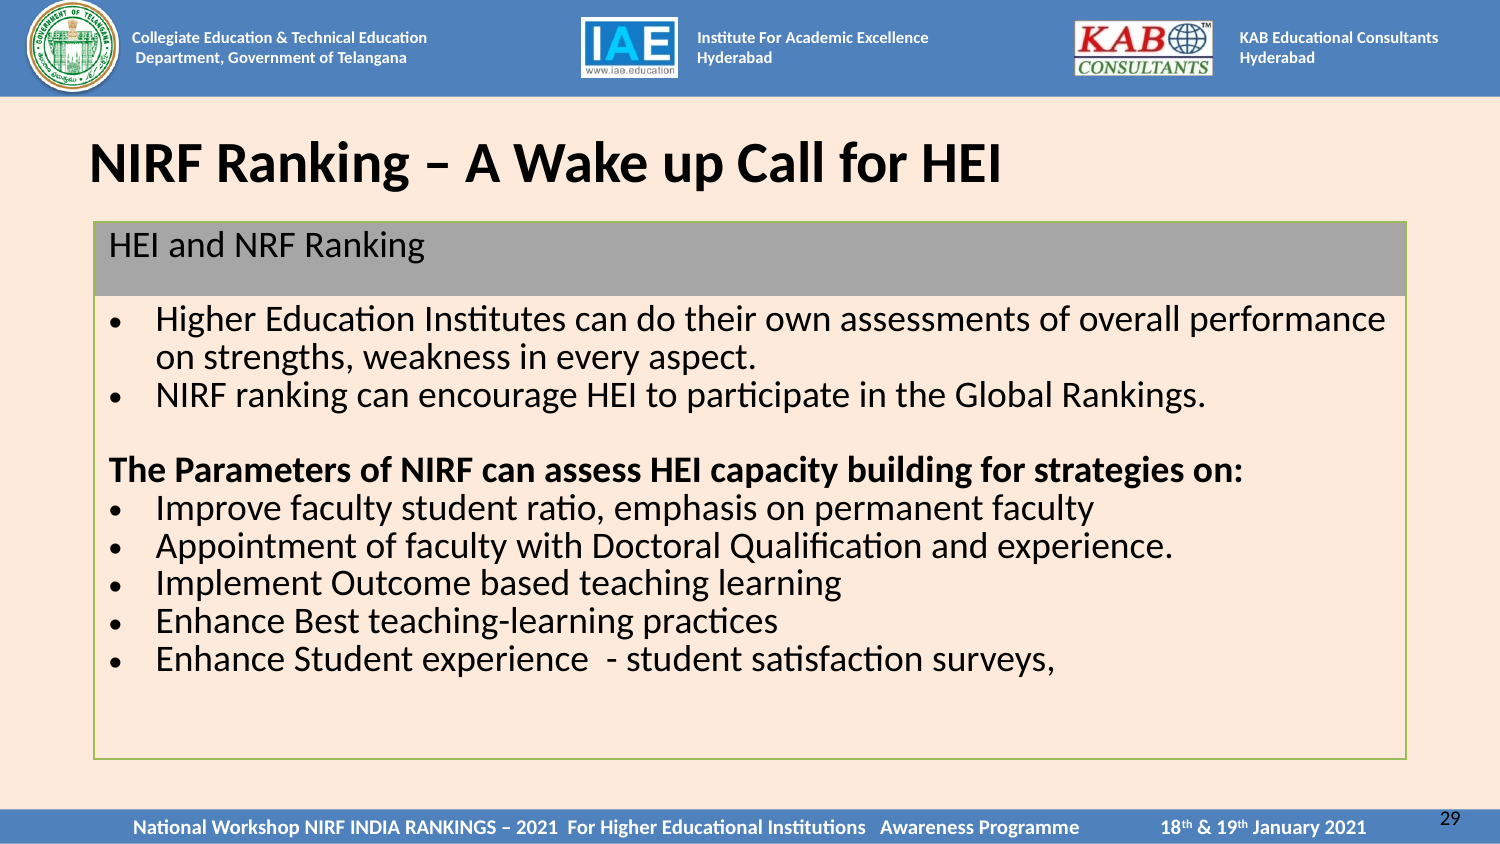

# NIRF Ranking – A Wake up Call for HEI
| HEI and NRF Ranking |
| --- |
| Higher Education Institutes can do their own assessments of overall performance on strengths, weakness in every aspect. NIRF ranking can encourage HEI to participate in the Global Rankings. The Parameters of NIRF can assess HEI capacity building for strategies on: Improve faculty student ratio, emphasis on permanent faculty Appointment of faculty with Doctoral Qualification and experience. Implement Outcome based teaching learning Enhance Best teaching-learning practices Enhance Student experience - student satisfaction surveys, |